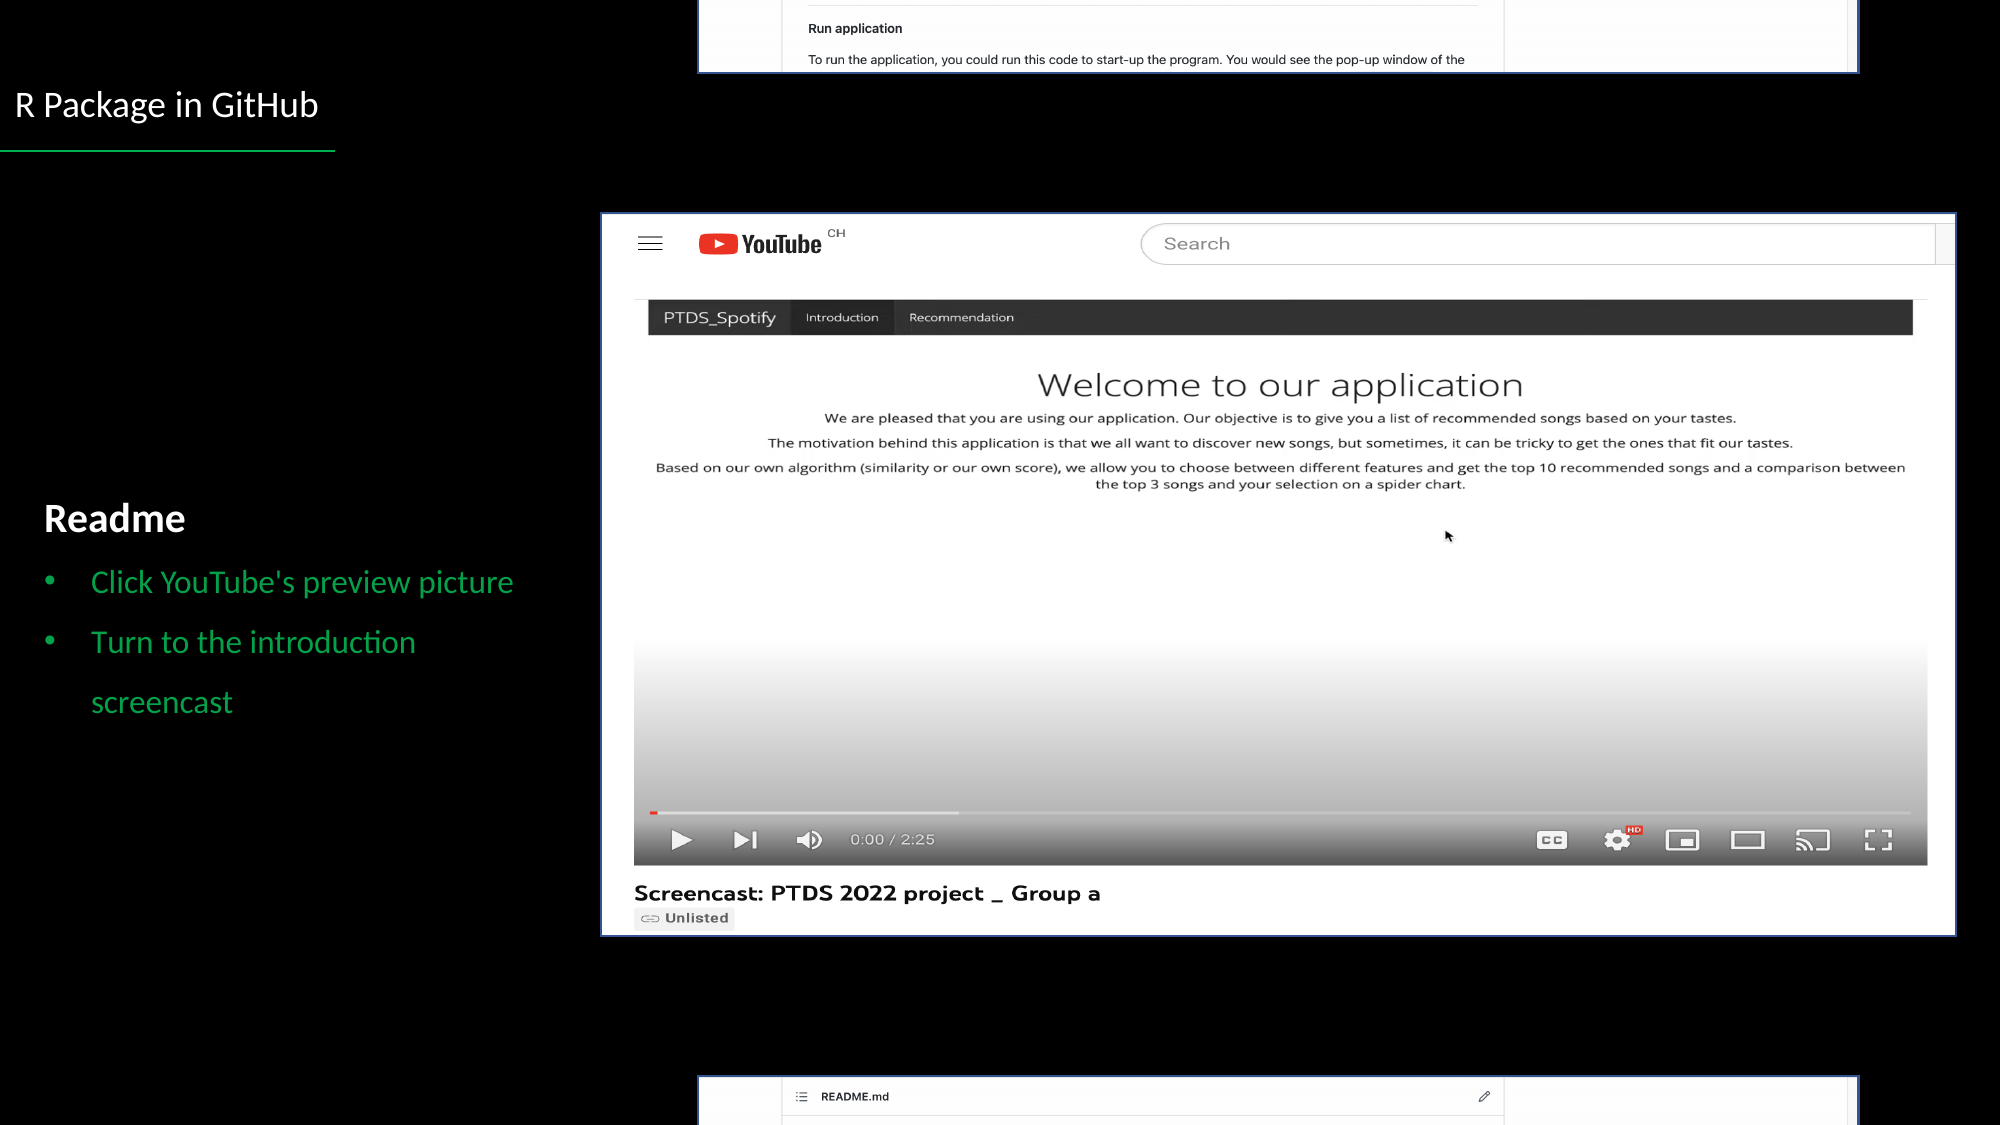

R Package in GitHub

Readme
Click YouTube's preview picture
Turn to the introduction screencast